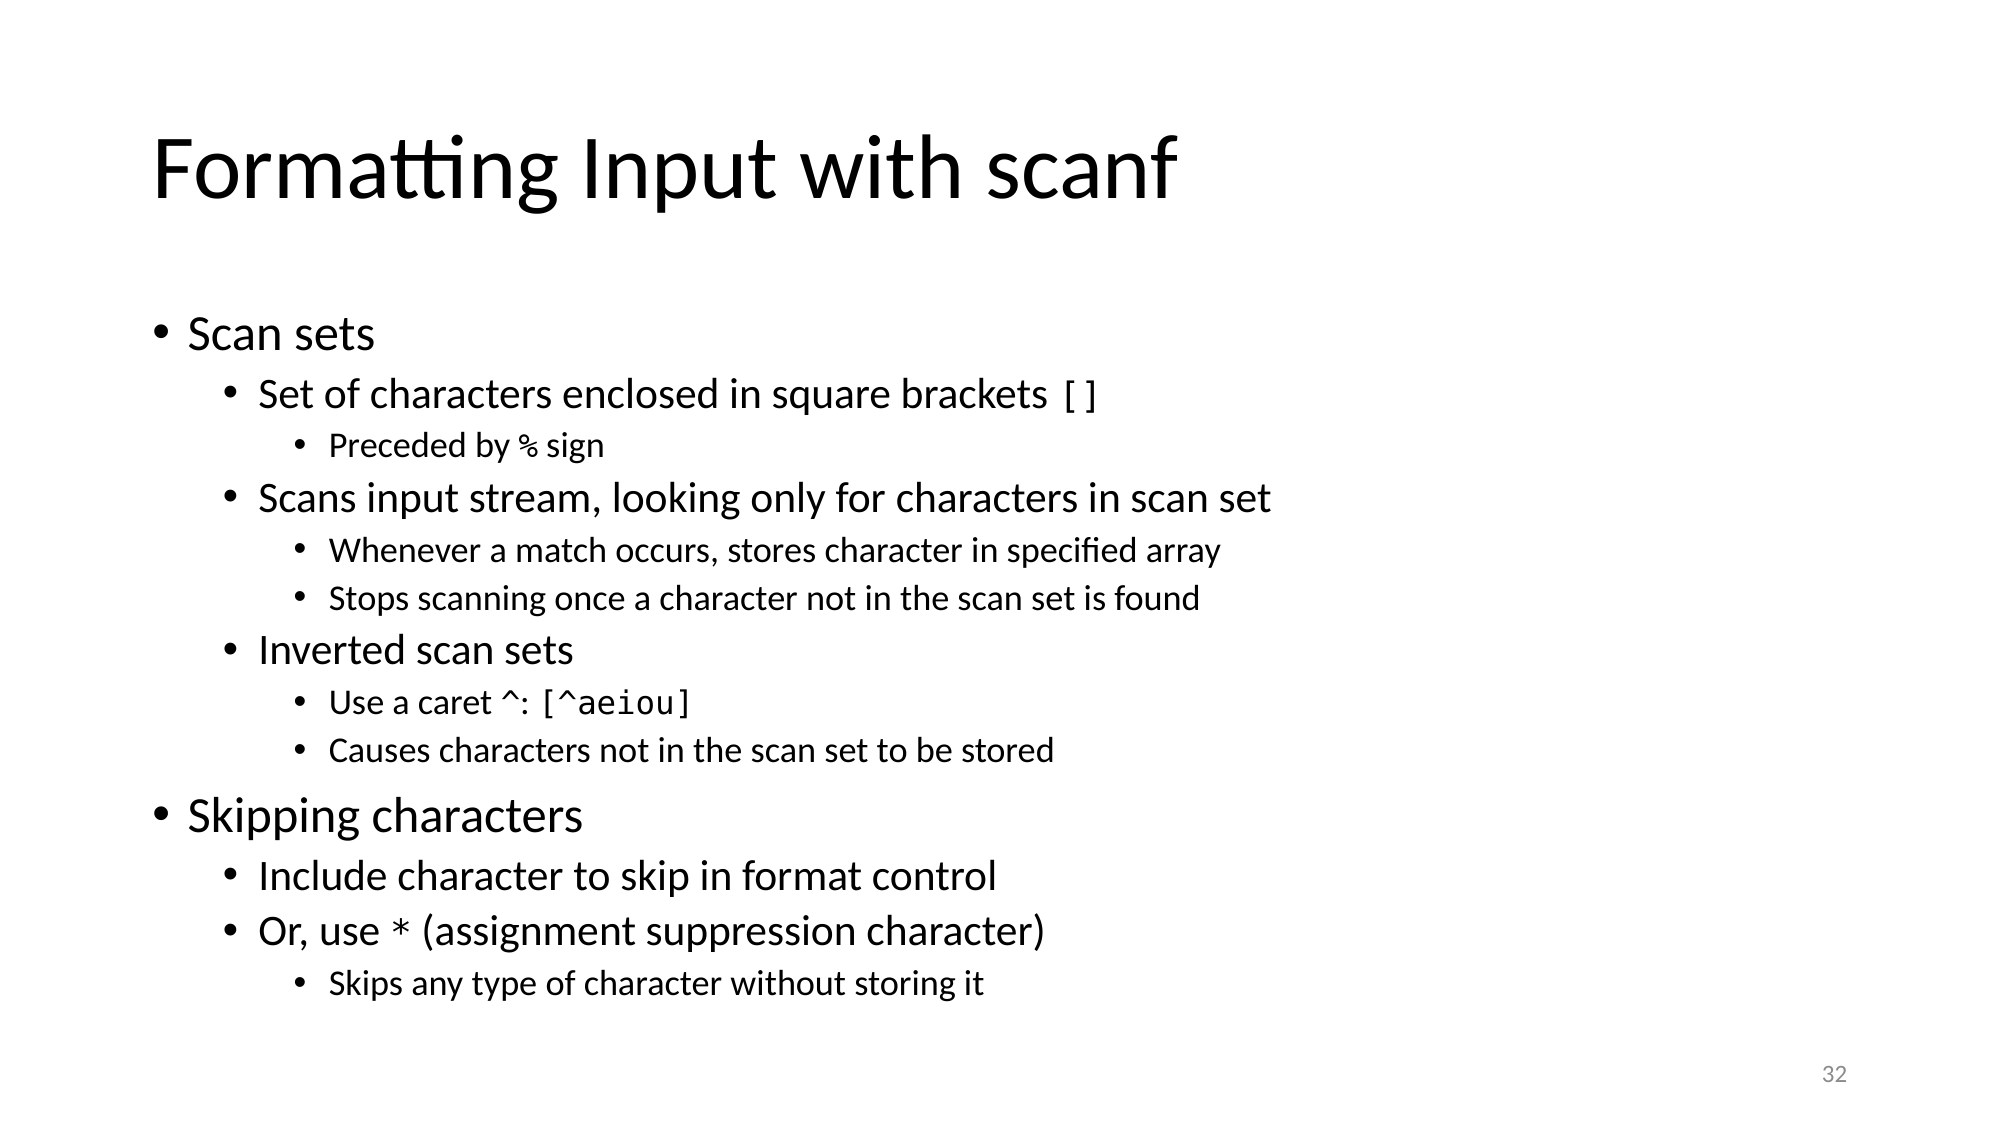

# Formatting Input with scanf
Scan sets
Set of characters enclosed in square brackets []
Preceded by % sign
Scans input stream, looking only for characters in scan set
Whenever a match occurs, stores character in specified array
Stops scanning once a character not in the scan set is found
Inverted scan sets
Use a caret ^: [^aeiou]
Causes characters not in the scan set to be stored
Skipping characters
Include character to skip in format control
Or, use * (assignment suppression character)
Skips any type of character without storing it
32